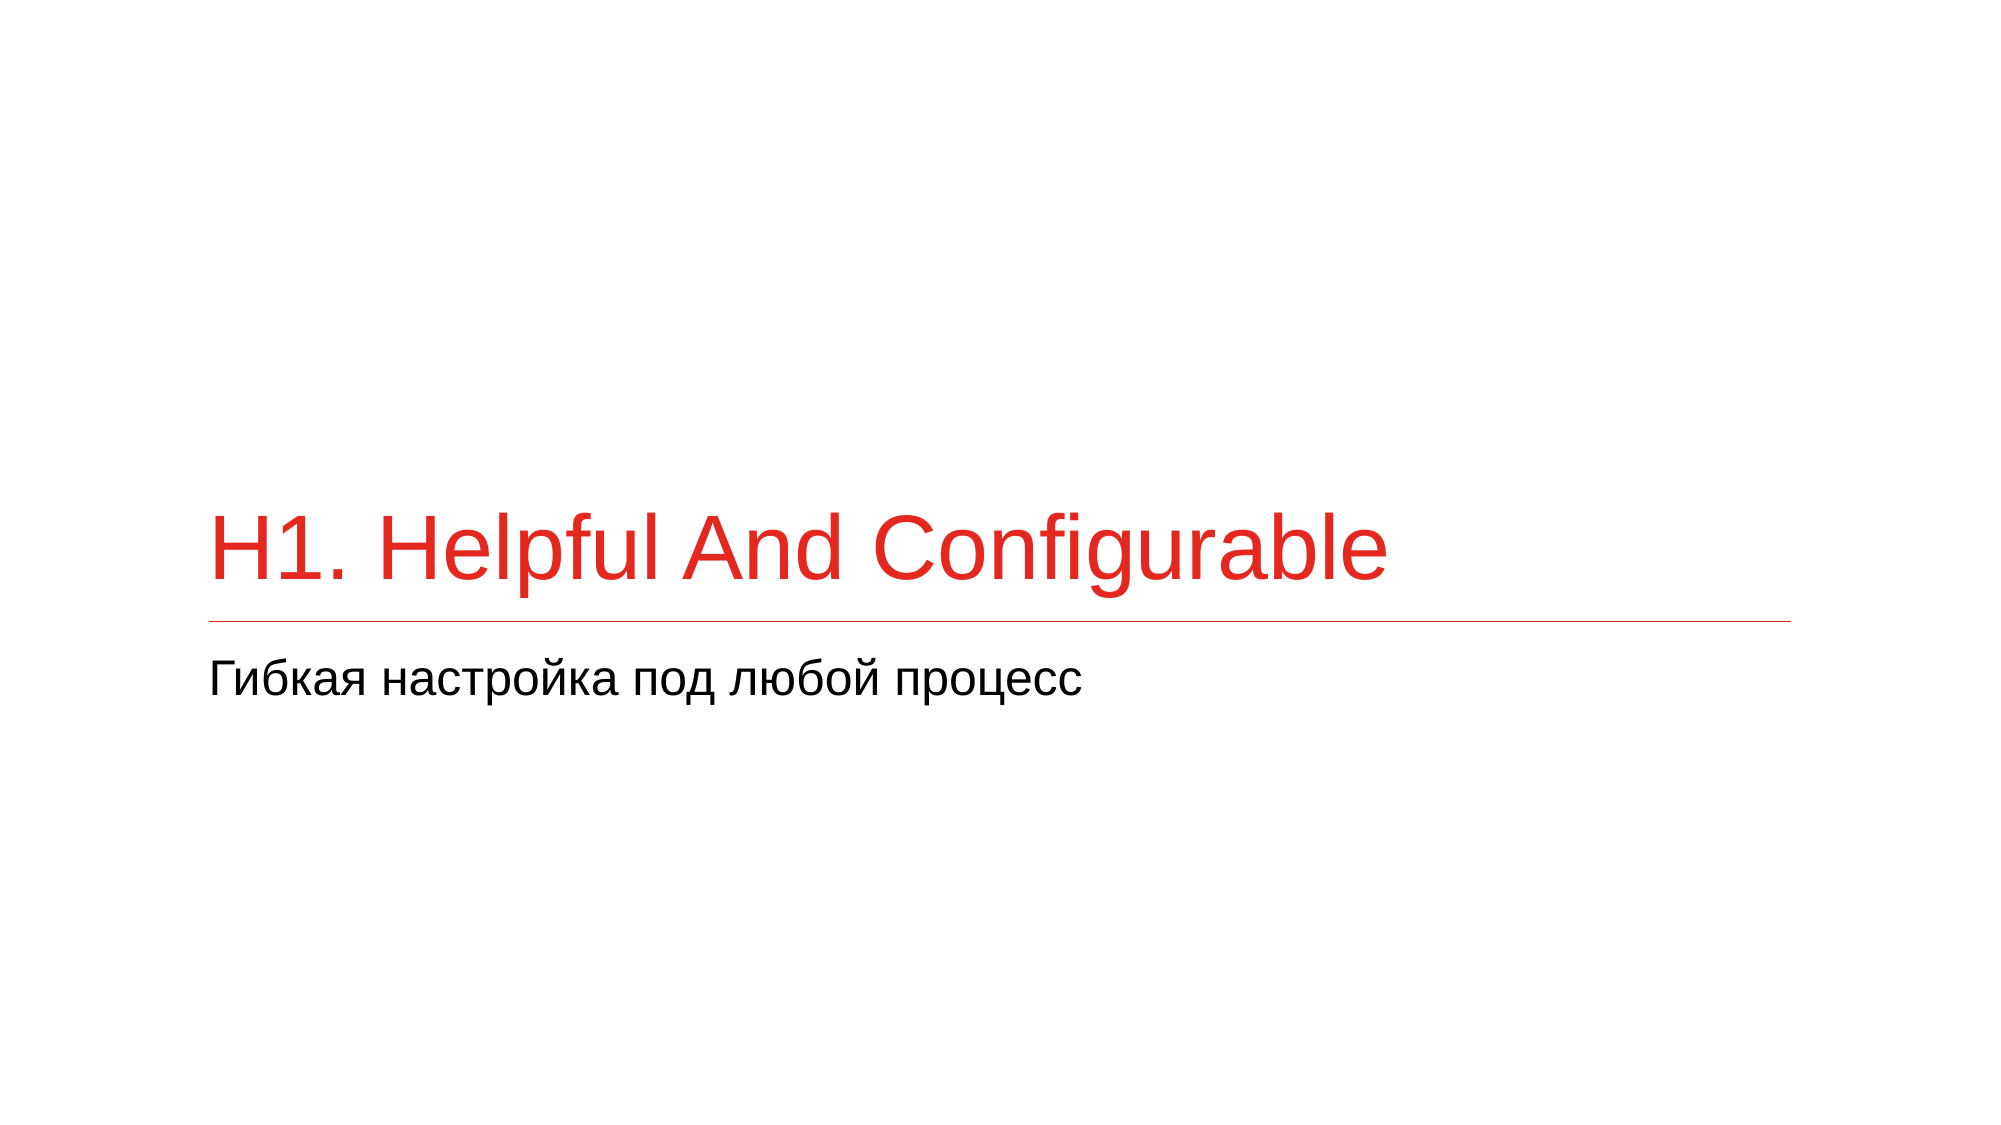

# H1. Helpful And Configurable
Гибкая настройка под любой процесс